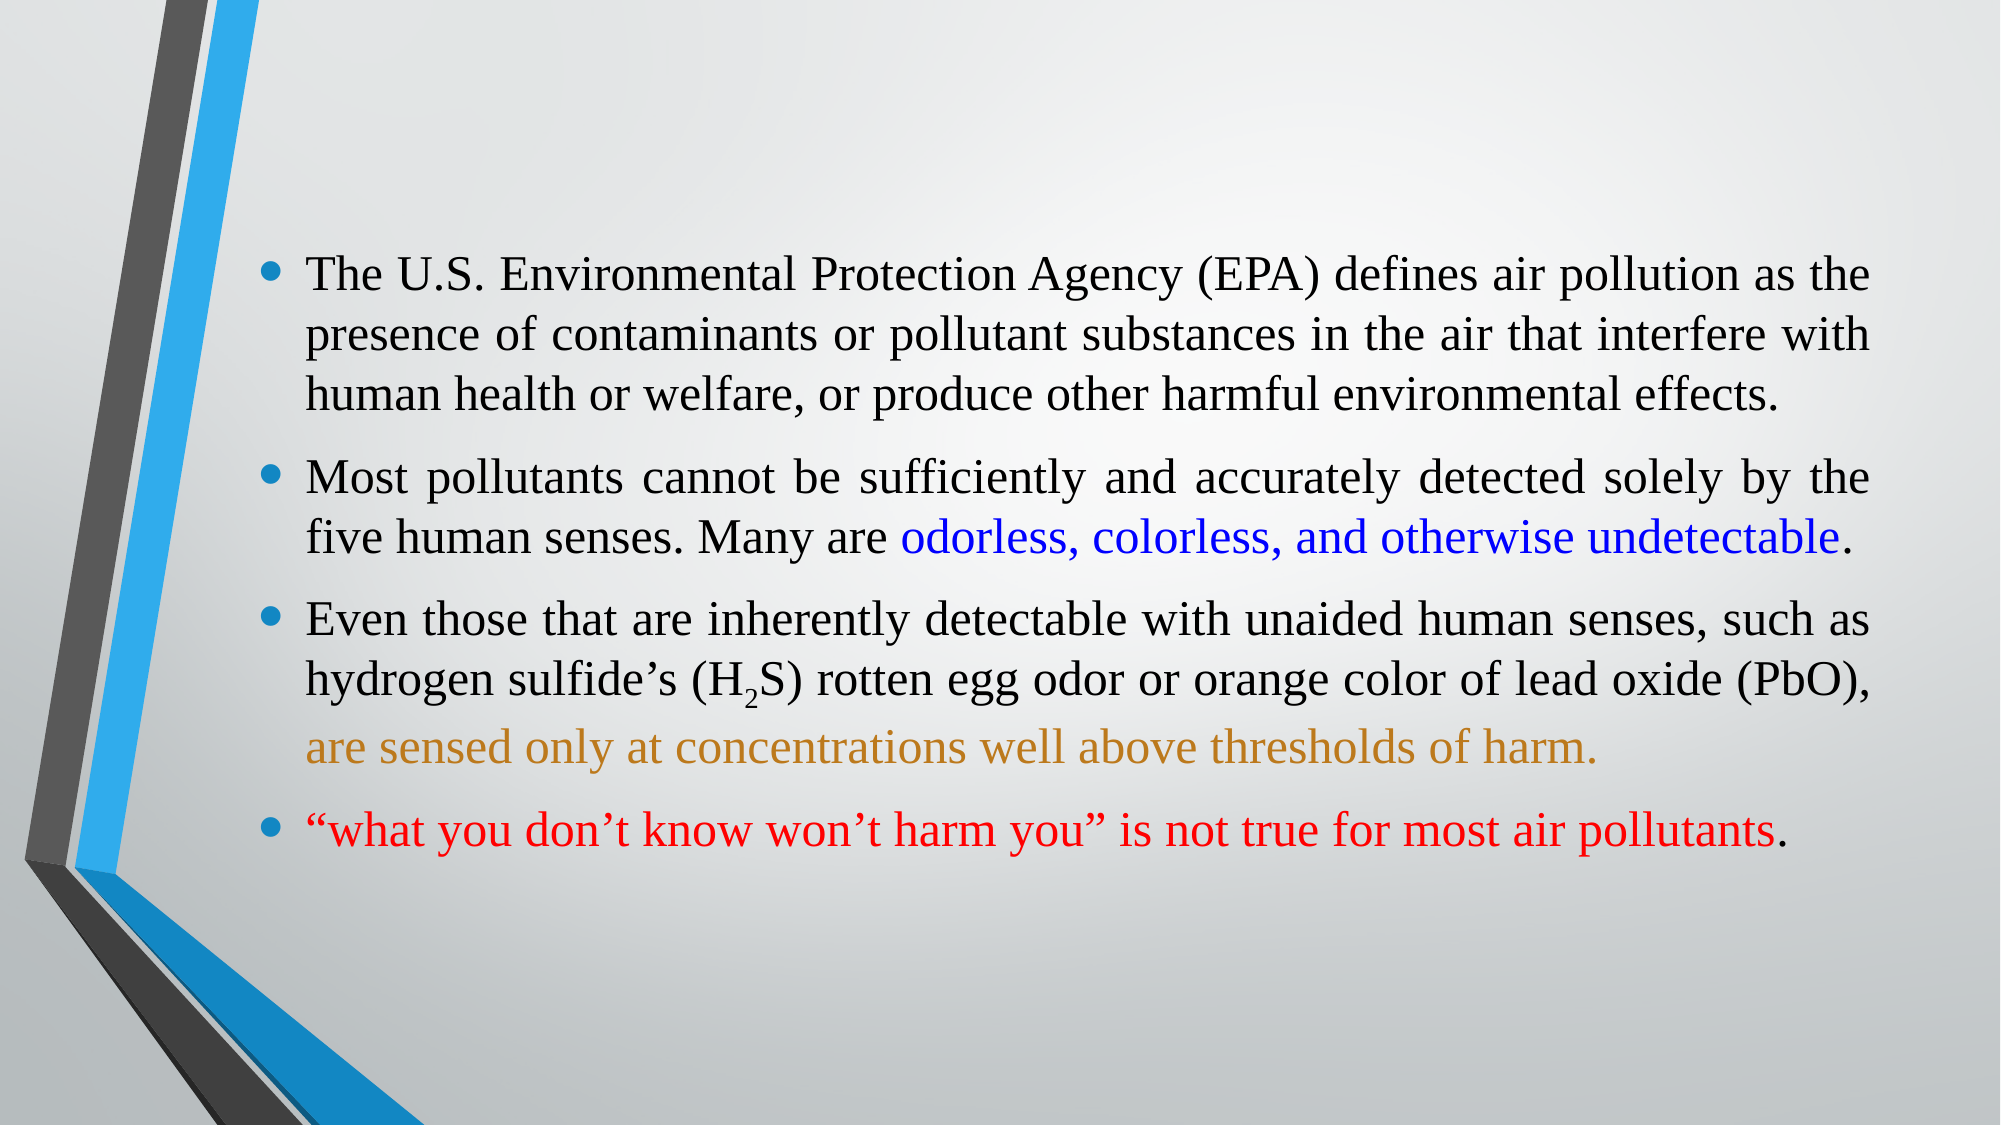

The U.S. Environmental Protection Agency (EPA) defines air pollution as the presence of contaminants or pollutant substances in the air that interfere with human health or welfare, or produce other harmful environmental effects.
Most pollutants cannot be sufficiently and accurately detected solely by the five human senses. Many are odorless, colorless, and otherwise undetectable.
Even those that are inherently detectable with unaided human senses, such as hydrogen sulfide’s (H2S) rotten egg odor or orange color of lead oxide (PbO), are sensed only at concentrations well above thresholds of harm.
“what you don’t know won’t harm you” is not true for most air pollutants.